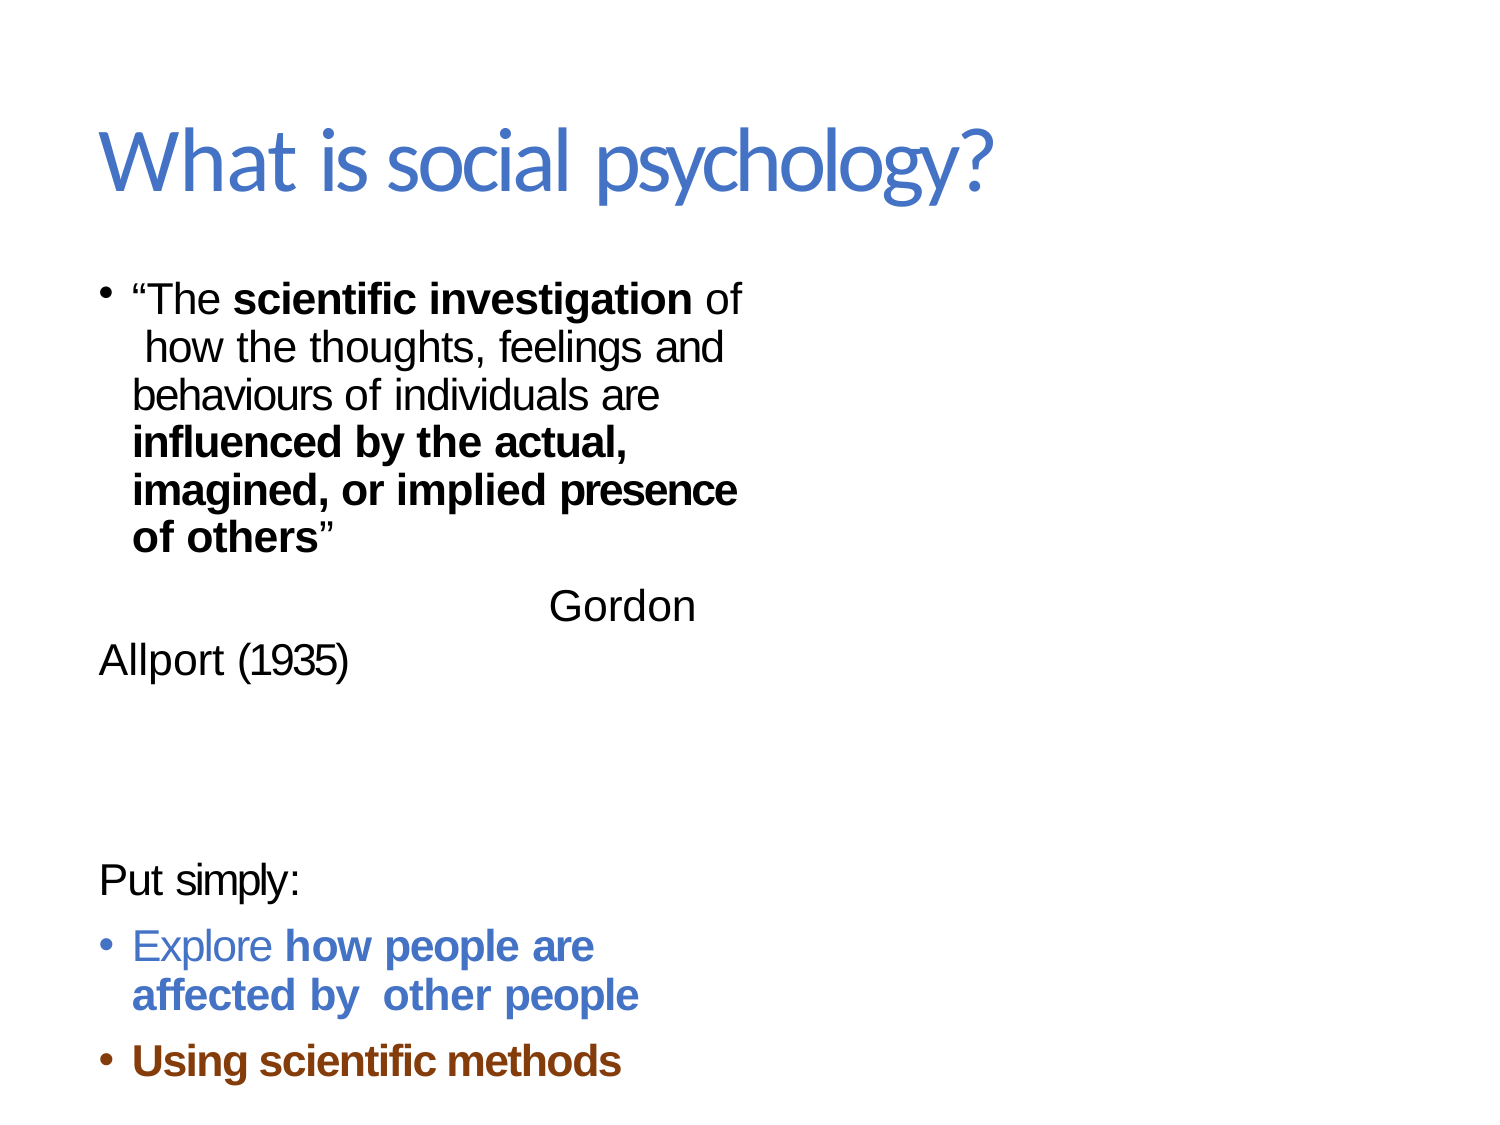

# What is social psychology?
“The scientific investigation of  how the thoughts, feelings and  behaviours of individuals are  influenced by the actual,  imagined, or implied presence  of others”
				Gordon Allport (1935)

Put simply:
Explore how people are affected by  other people
Using scientific methods